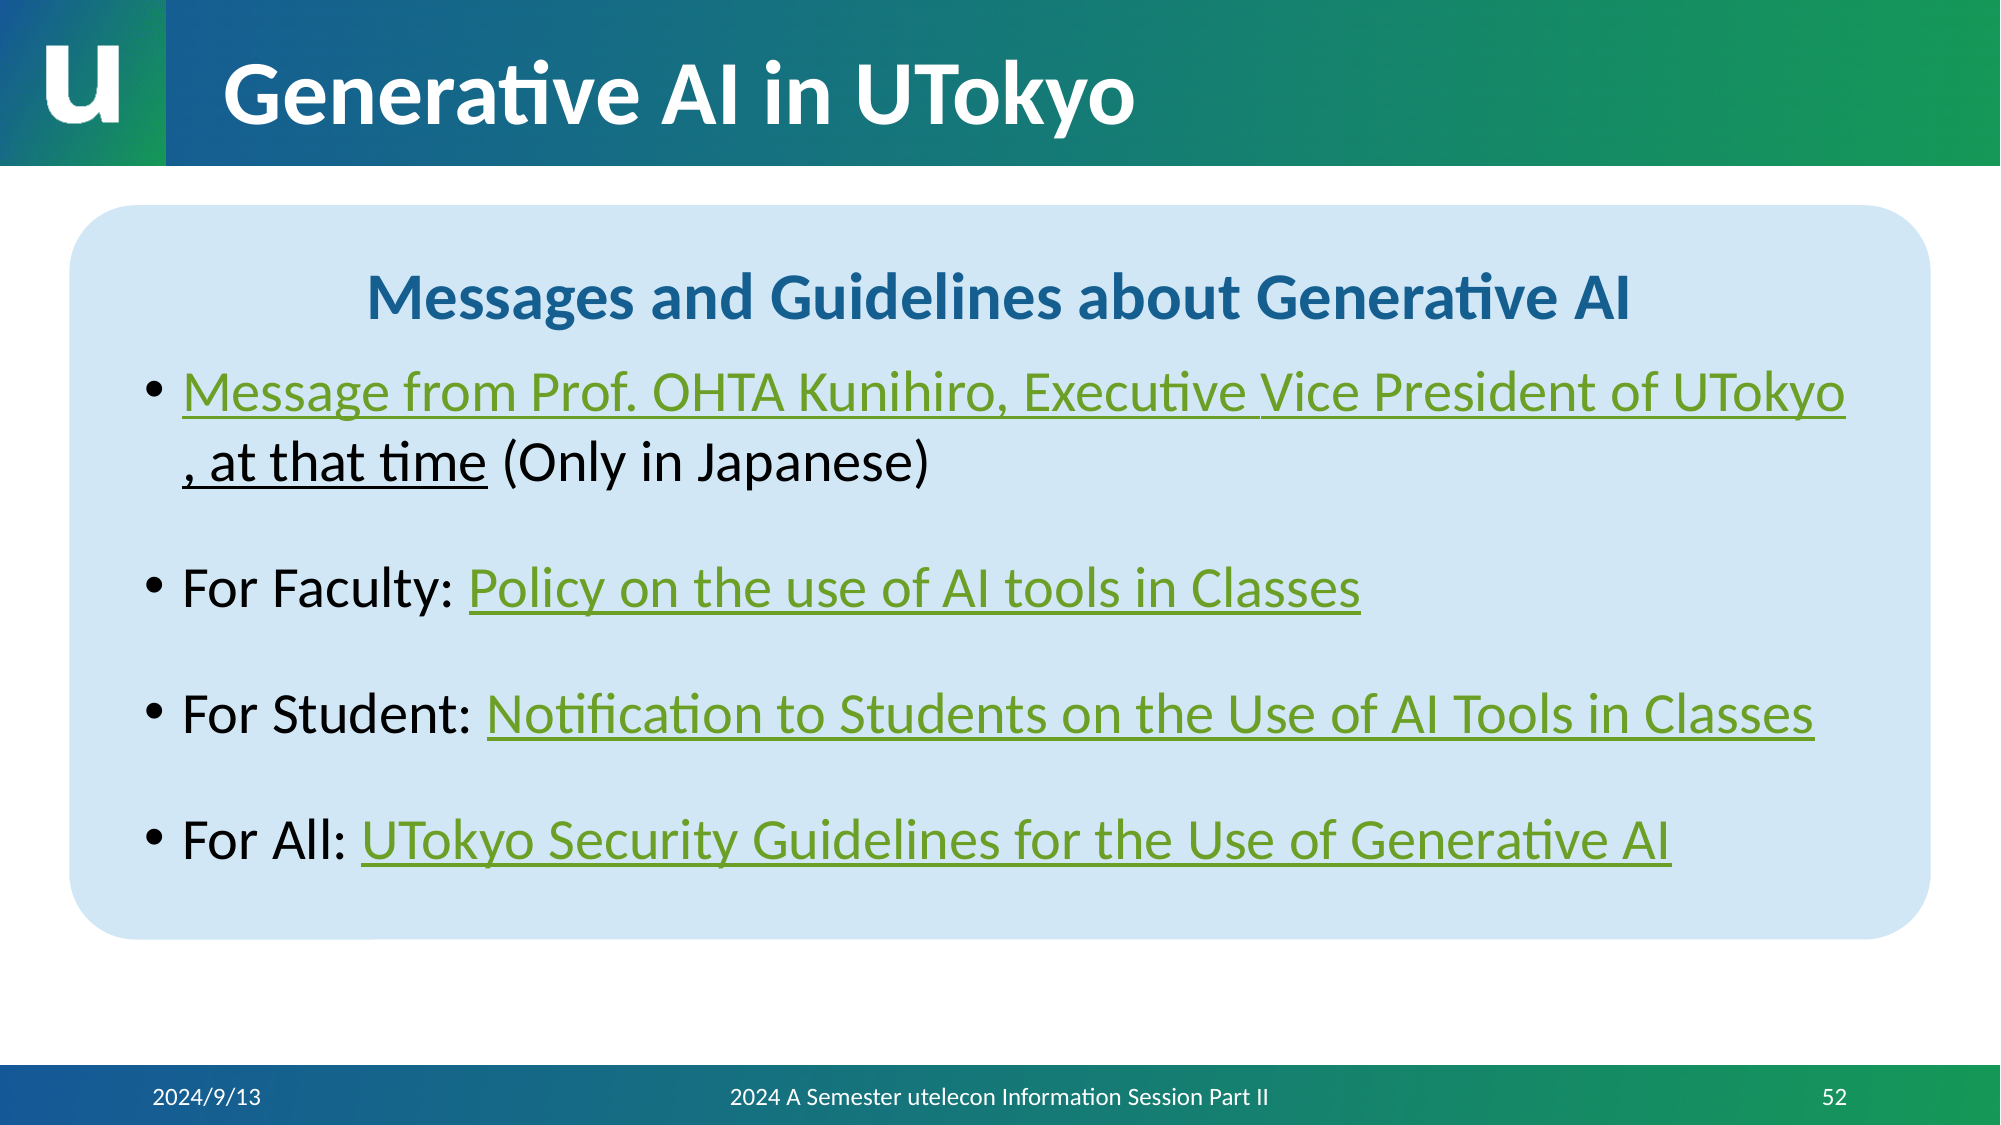

# Generative AI in UTokyo

Messages and Guidelines about Generative AI
Message from Prof. OHTA Kunihiro, Executive Vice President of UTokyo, at that time (Only in Japanese)
For Faculty: Policy on the use of AI tools in Classes
For Student: Notification to Students on the Use of AI Tools in Classes
For All: UTokyo Security Guidelines for the Use of Generative AI
2024/9/13
2024 A Semester utelecon Information Session Part II
52